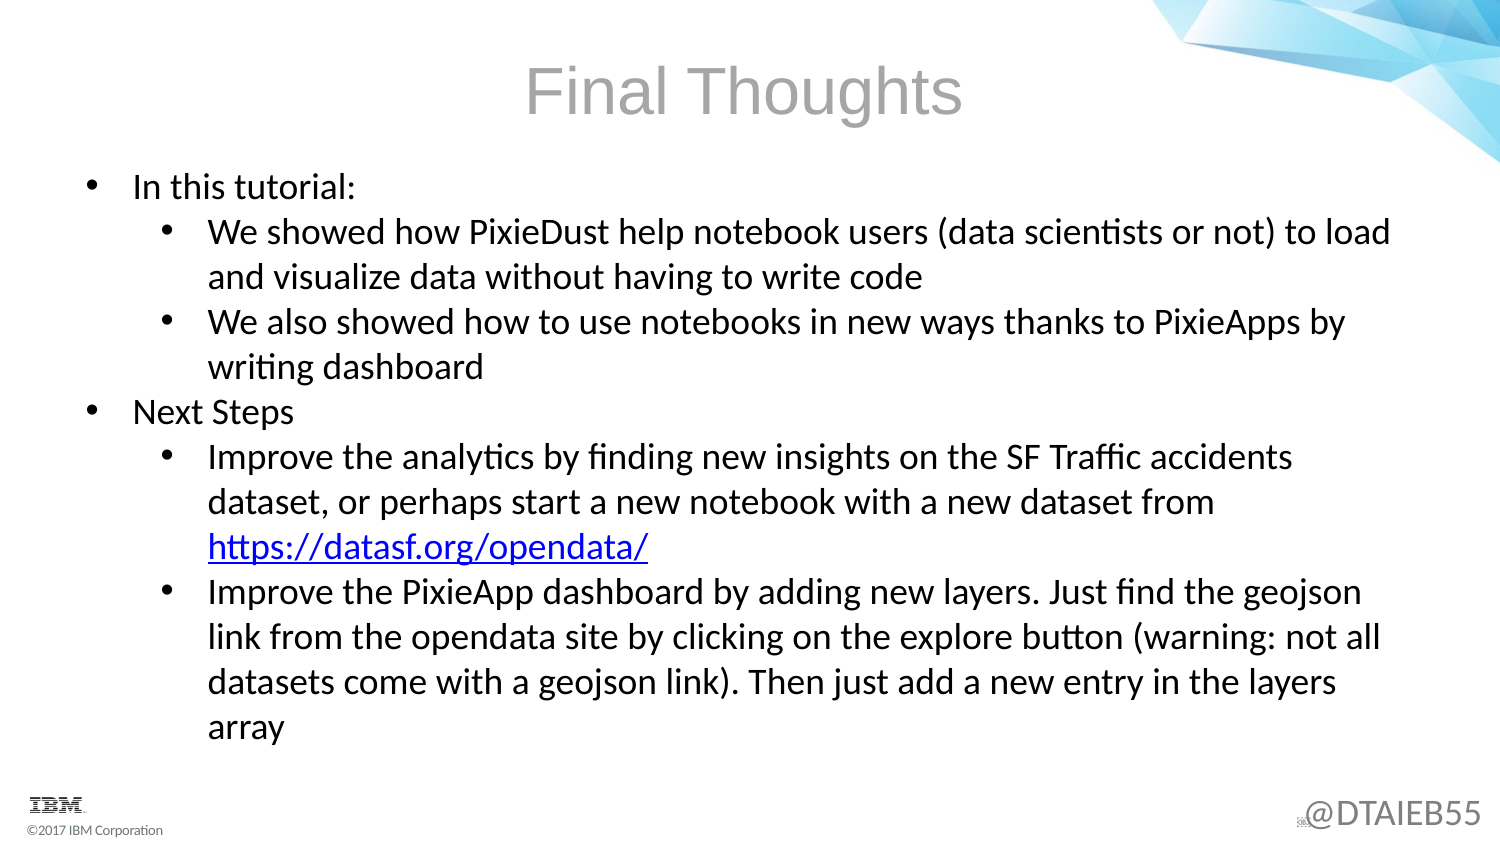

# Final Thoughts
In this tutorial:
We showed how PixieDust help notebook users (data scientists or not) to load and visualize data without having to write code
We also showed how to use notebooks in new ways thanks to PixieApps by writing dashboard
Next Steps
Improve the analytics by finding new insights on the SF Traffic accidents dataset, or perhaps start a new notebook with a new dataset from https://datasf.org/opendata/
Improve the PixieApp dashboard by adding new layers. Just find the geojson link from the opendata site by clicking on the explore button (warning: not all datasets come with a geojson link). Then just add a new entry in the layers array